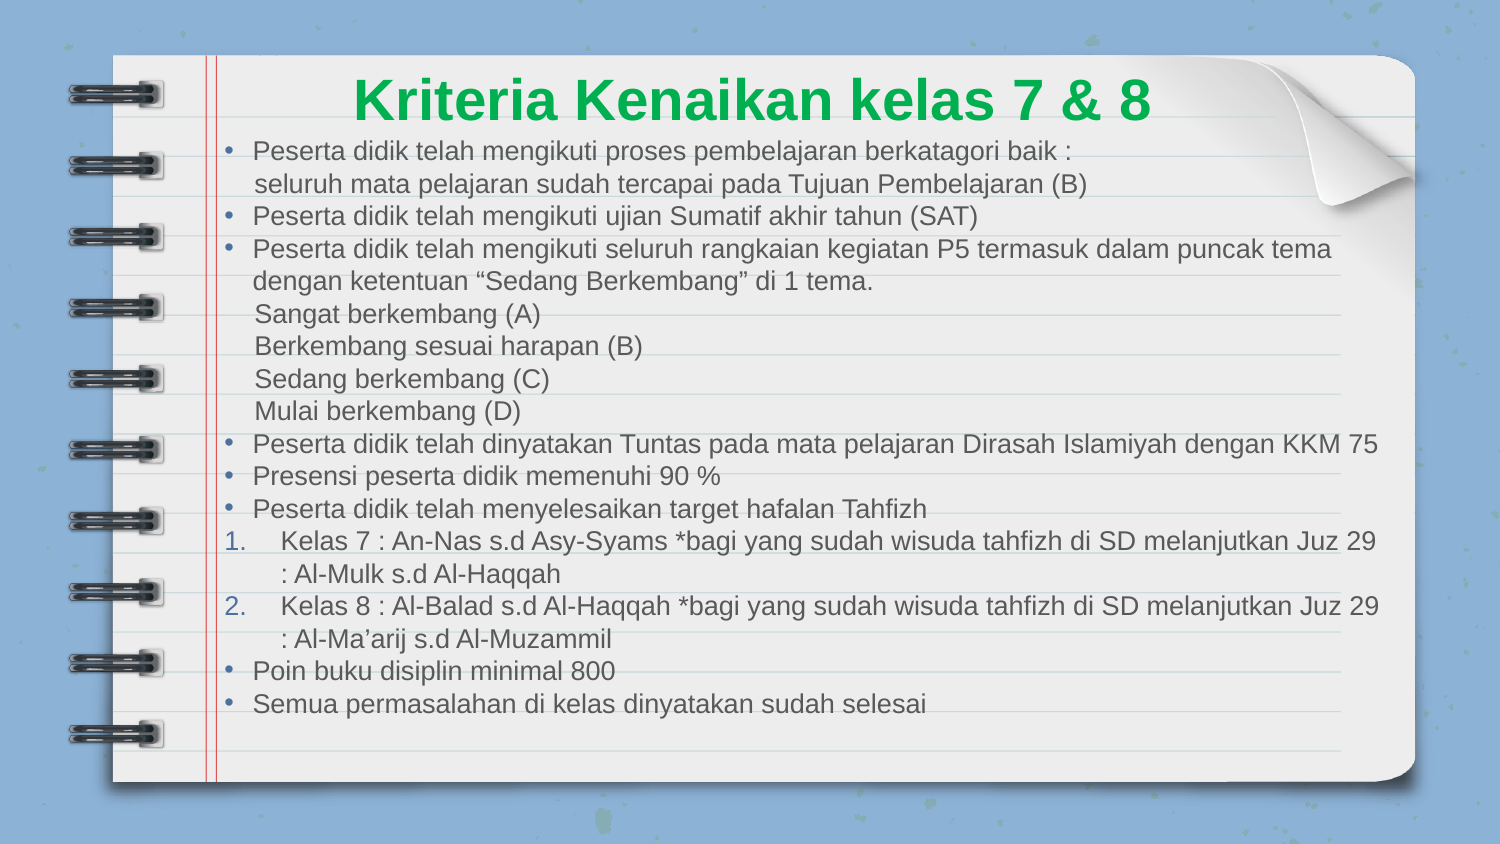

# Kriteria Kenaikan kelas 7 & 8
Peserta didik telah mengikuti proses pembelajaran berkatagori baik :
    seluruh mata pelajaran sudah tercapai pada Tujuan Pembelajaran (B)
Peserta didik telah mengikuti ujian Sumatif akhir tahun (SAT)
Peserta didik telah mengikuti seluruh rangkaian kegiatan P5 termasuk dalam puncak tema dengan ketentuan “Sedang Berkembang” di 1 tema.
    Sangat berkembang (A)
    Berkembang sesuai harapan (B)
    Sedang berkembang (C)
    Mulai berkembang (D)
Peserta didik telah dinyatakan Tuntas pada mata pelajaran Dirasah Islamiyah dengan KKM 75
Presensi peserta didik memenuhi 90 %
Peserta didik telah menyelesaikan target hafalan Tahfizh
Kelas 7 : An-Nas s.d Asy-Syams *bagi yang sudah wisuda tahfizh di SD melanjutkan Juz 29 : Al-Mulk s.d Al-Haqqah
Kelas 8 : Al-Balad s.d Al-Haqqah *bagi yang sudah wisuda tahfizh di SD melanjutkan Juz 29 : Al-Ma’arij s.d Al-Muzammil
Poin buku disiplin minimal 800
Semua permasalahan di kelas dinyatakan sudah selesai